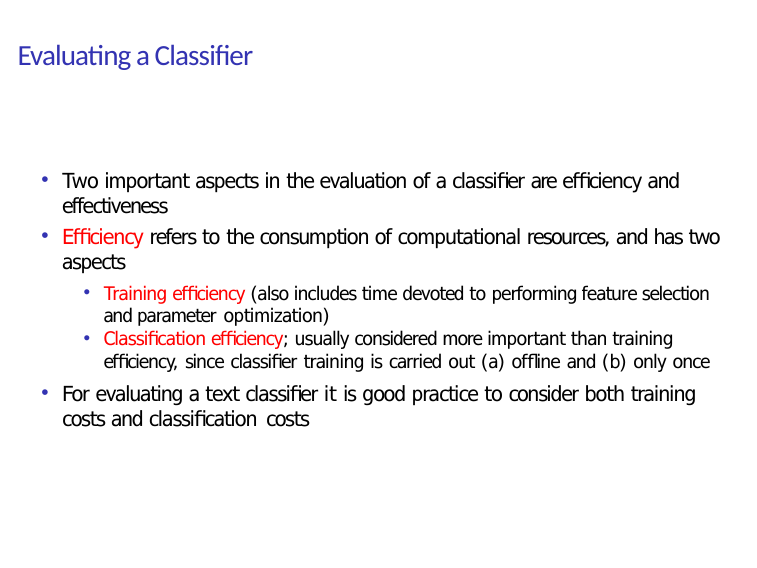

# Evaluating a Classifier
Two important aspects in the evaluation of a classifier are efficiency and  effectiveness
Efficiency refers to the consumption of computational resources, and has two  aspects
Training efficiency (also includes time devoted to performing feature selection  and parameter optimization)
Classification efficiency; usually considered more important than training  efficiency, since classifier training is carried out (a) offline and (b) only once
For evaluating a text classifier it is good practice to consider both training  costs and classification costs